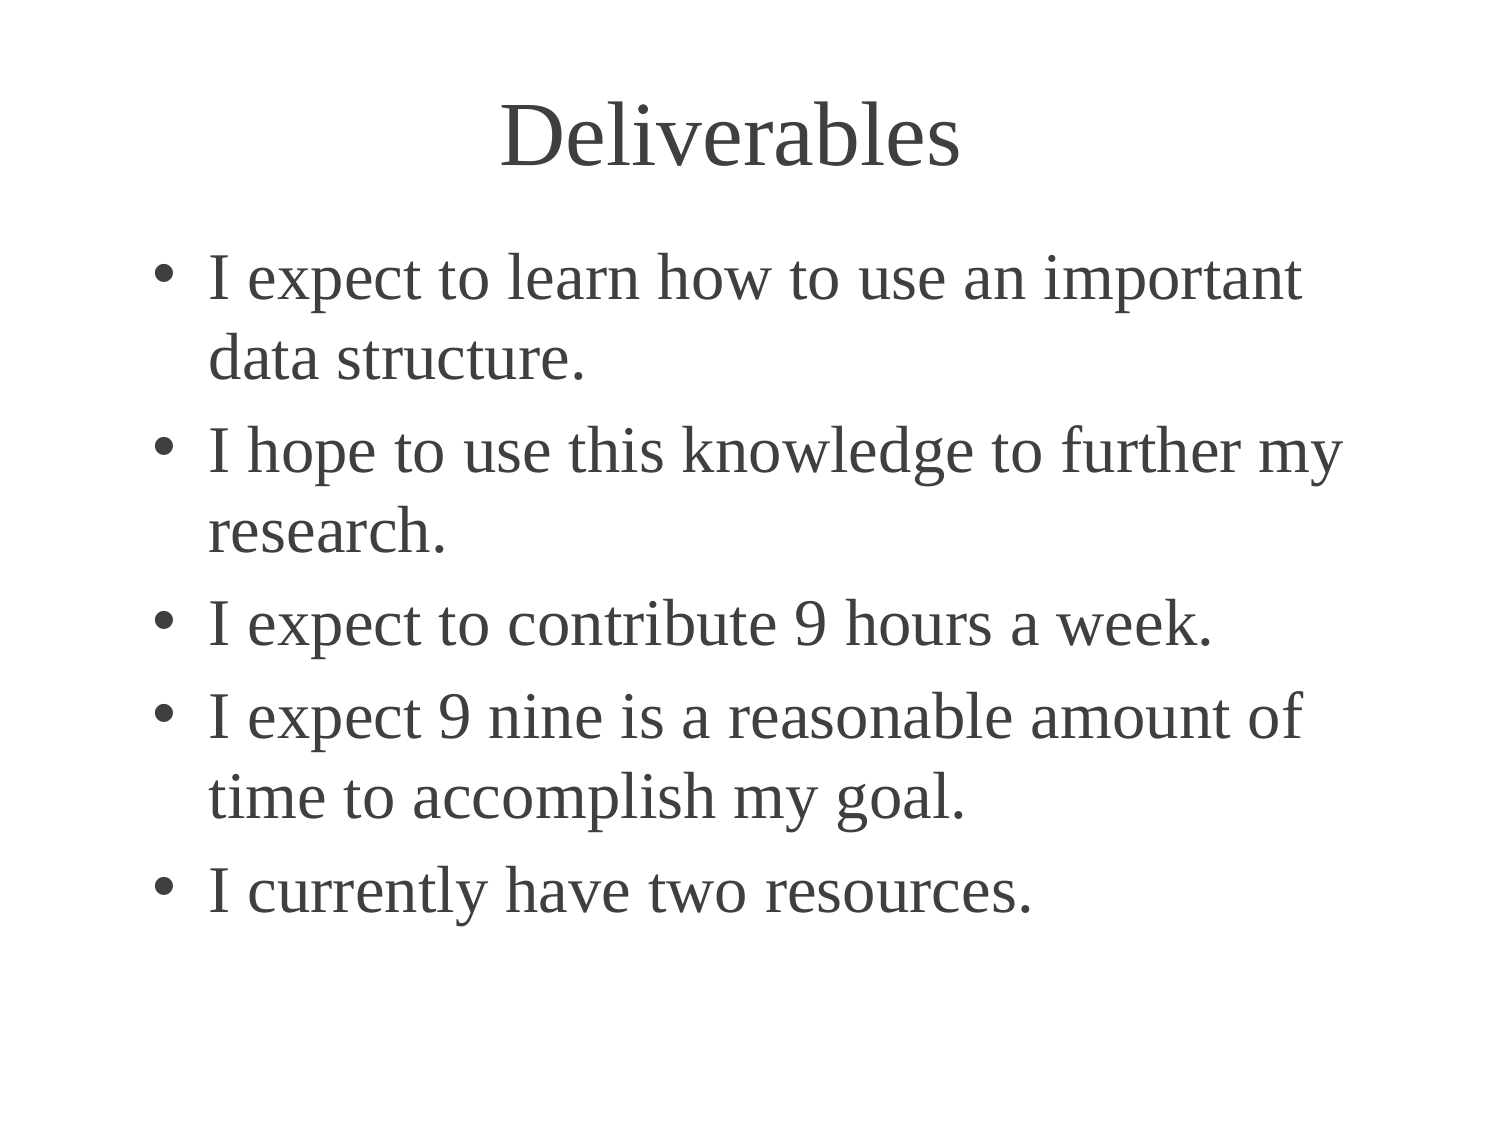

# Deliverables
I expect to learn how to use an important data structure.
I hope to use this knowledge to further my research.
I expect to contribute 9 hours a week.
I expect 9 nine is a reasonable amount of time to accomplish my goal.
I currently have two resources.